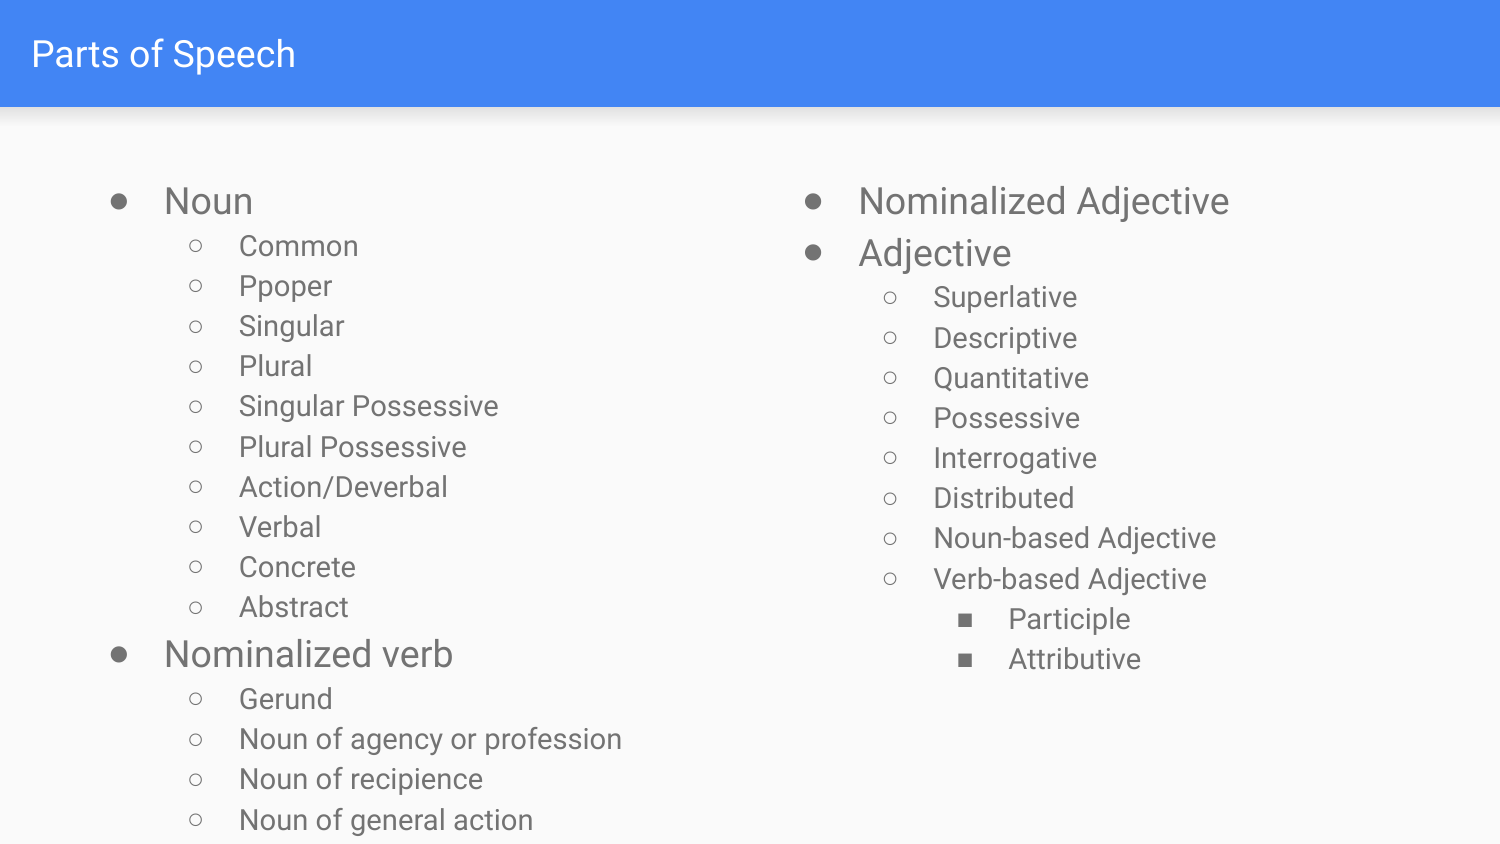

# Parts of Speech
Noun
Common
Ppoper
Singular
Plural
Singular Possessive
Plural Possessive
Action/Deverbal
Verbal
Concrete
Abstract
Nominalized verb
Gerund
Noun of agency or profession
Noun of recipience
Noun of general action
Nominalized Adjective
Adjective
Superlative
Descriptive
Quantitative
Possessive
Interrogative
Distributed
Noun-based Adjective
Verb-based Adjective
Participle
Attributive